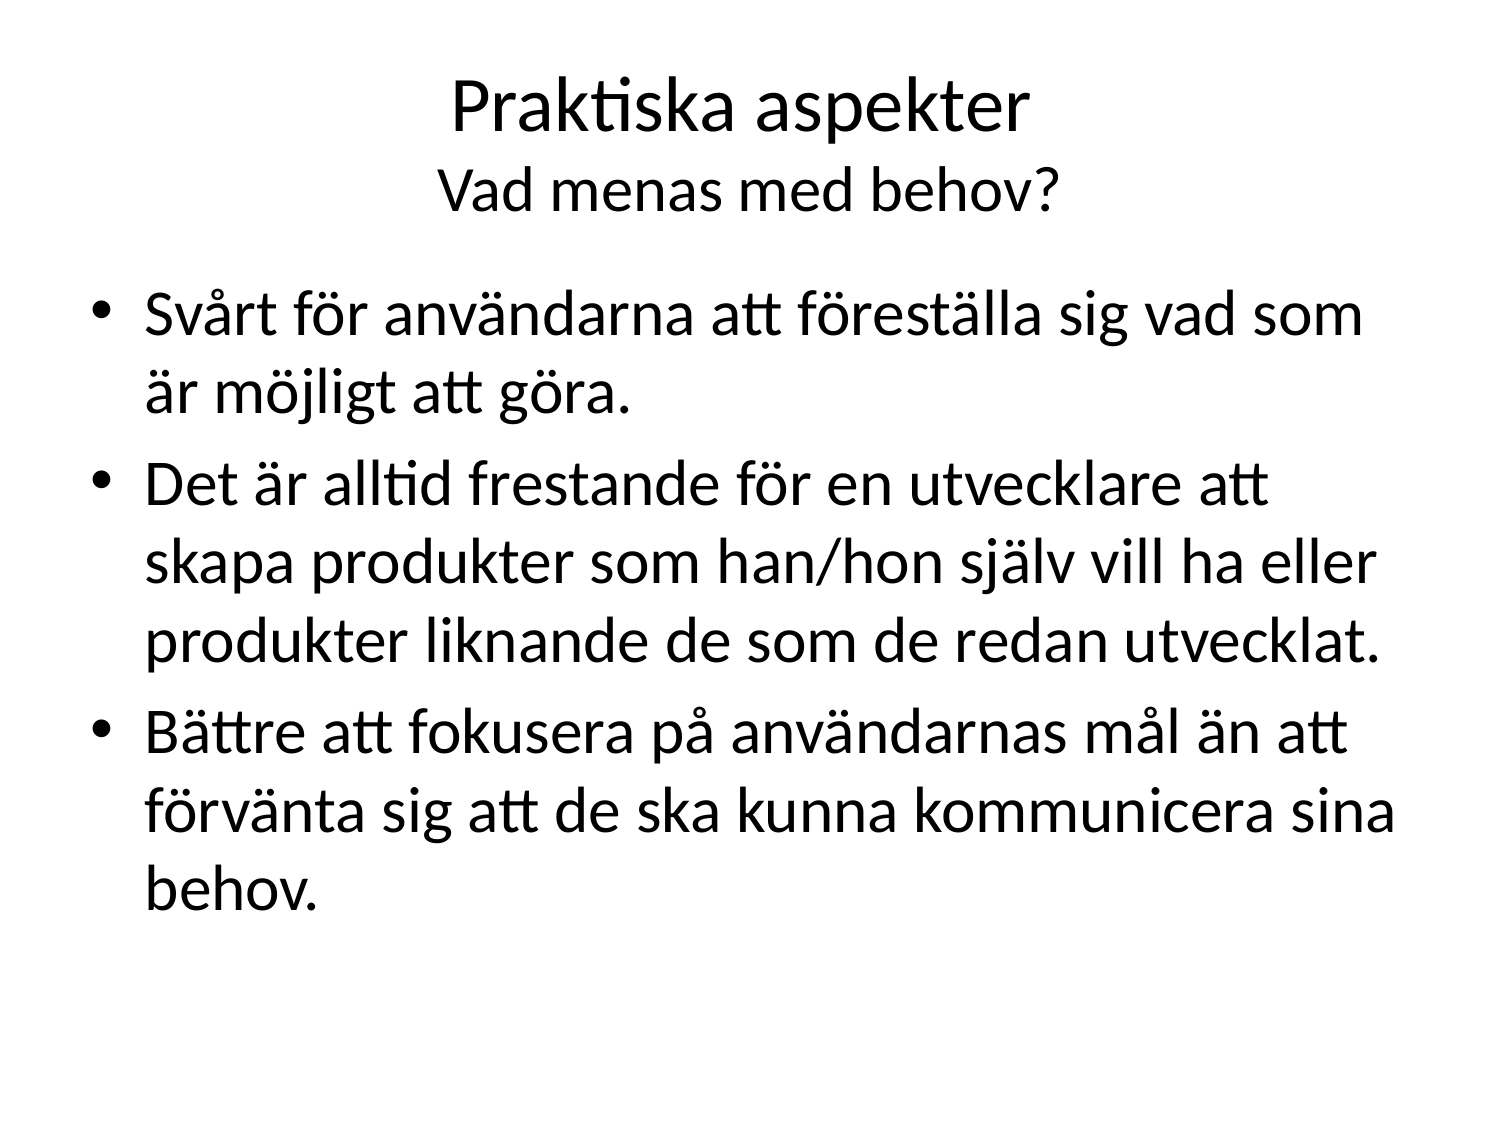

# Praktiska aspekter Vad menas med behov?
Svårt för användarna att föreställa sig vad som är möjligt att göra.
Det är alltid frestande för en utvecklare att skapa produkter som han/hon själv vill ha eller produkter liknande de som de redan utvecklat.
Bättre att fokusera på användarnas mål än att förvänta sig att de ska kunna kommunicera sina behov.